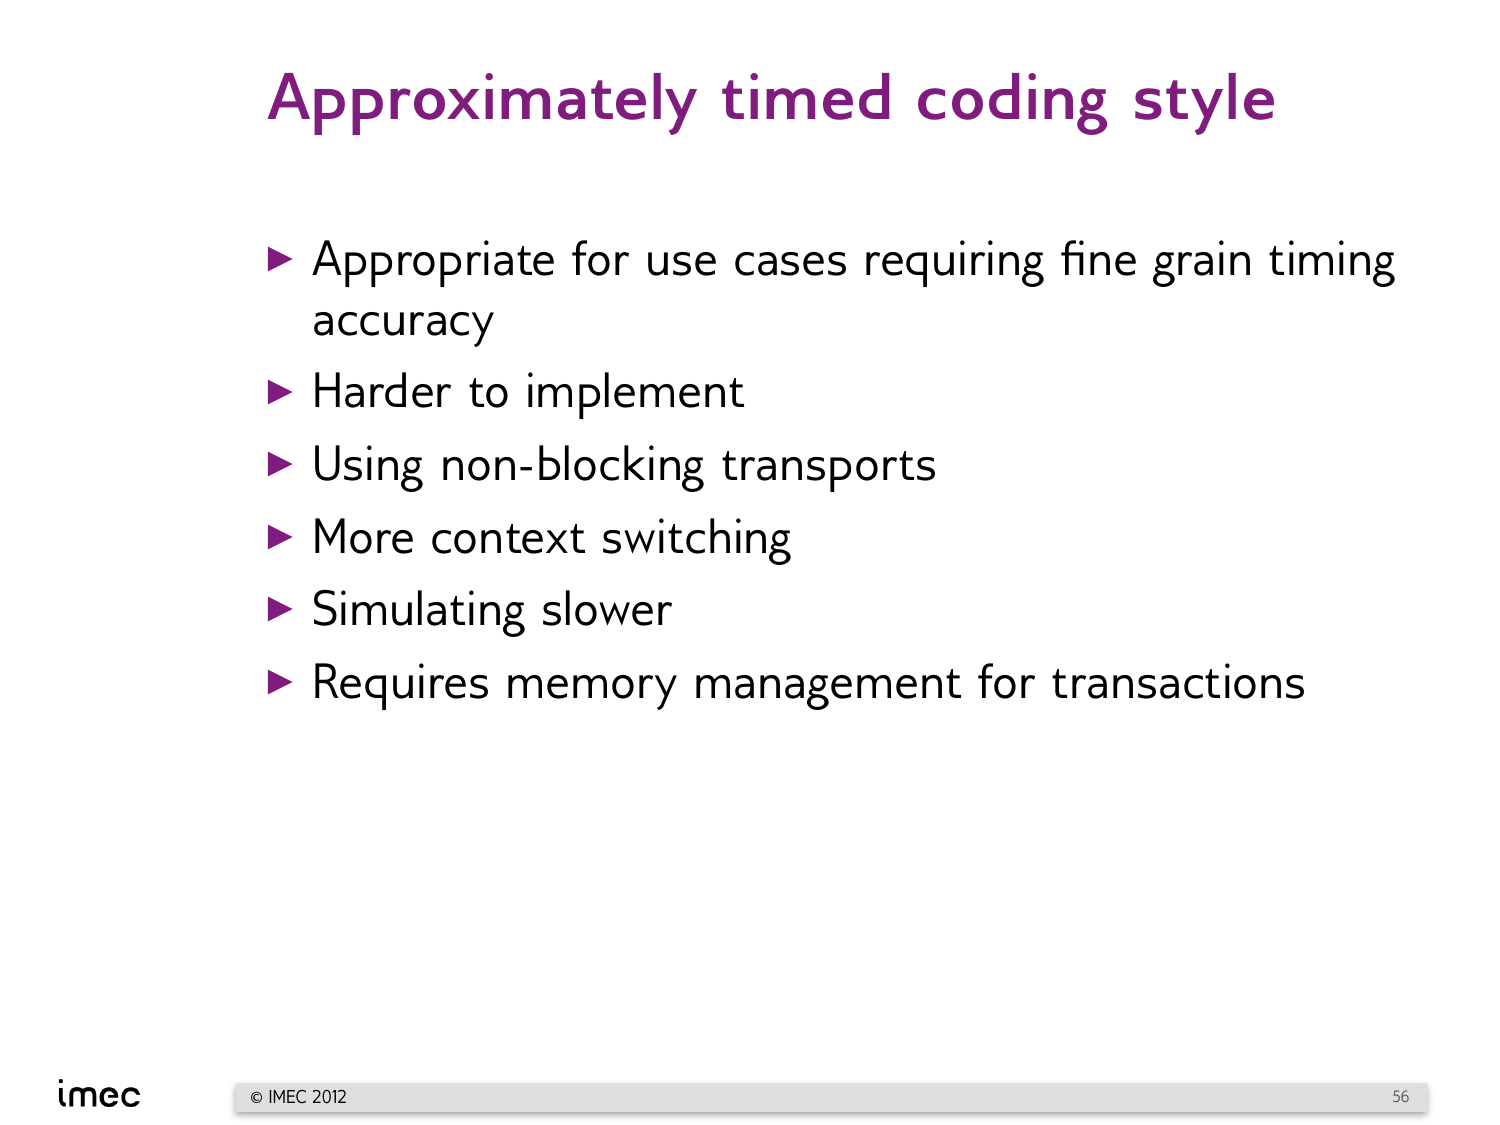

# Approximately timed coding style
Appropriate for use cases requiring fine grain timing accuracy
Harder to implement
Using non-blocking transports
More context switching
Simulating slower
Requires memory management for transactions